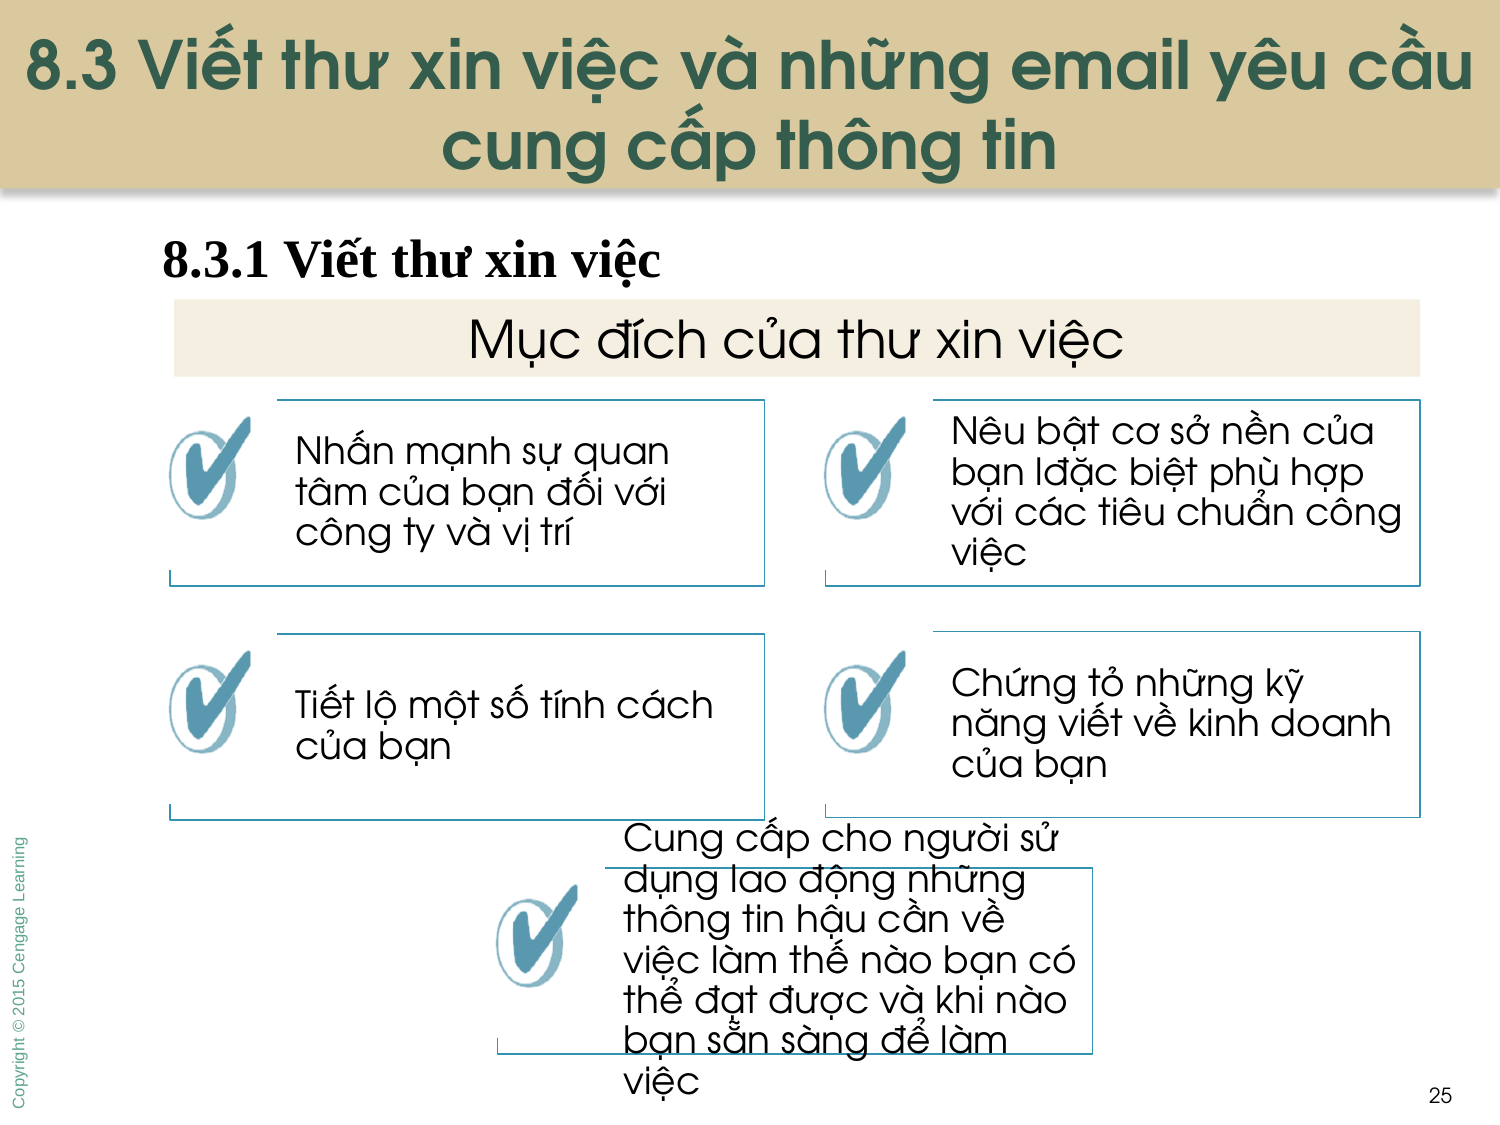

# 8.3 Viết thư xin việc và những email yêu cầu cung cấp thông tin
8.3.1 Viết thư xin việc
Mục đích của thư xin việc
Nhấn mạnh sự quan tâm của bạn đối với công ty và vị trí
Nêu bật cơ sở nền của bạn lđặc biệt phù hợp với các tiêu chuẩn công việc
Tiết lộ một số tính cách của bạn
Chứng tỏ những kỹ năng viết về kinh doanh của bạn
Cung cấp cho người sử dụng lao động những thông tin hậu cần về việc làm thế nào bạn có thể đạt được và khi nào bạn sẵn sàng để làm việc